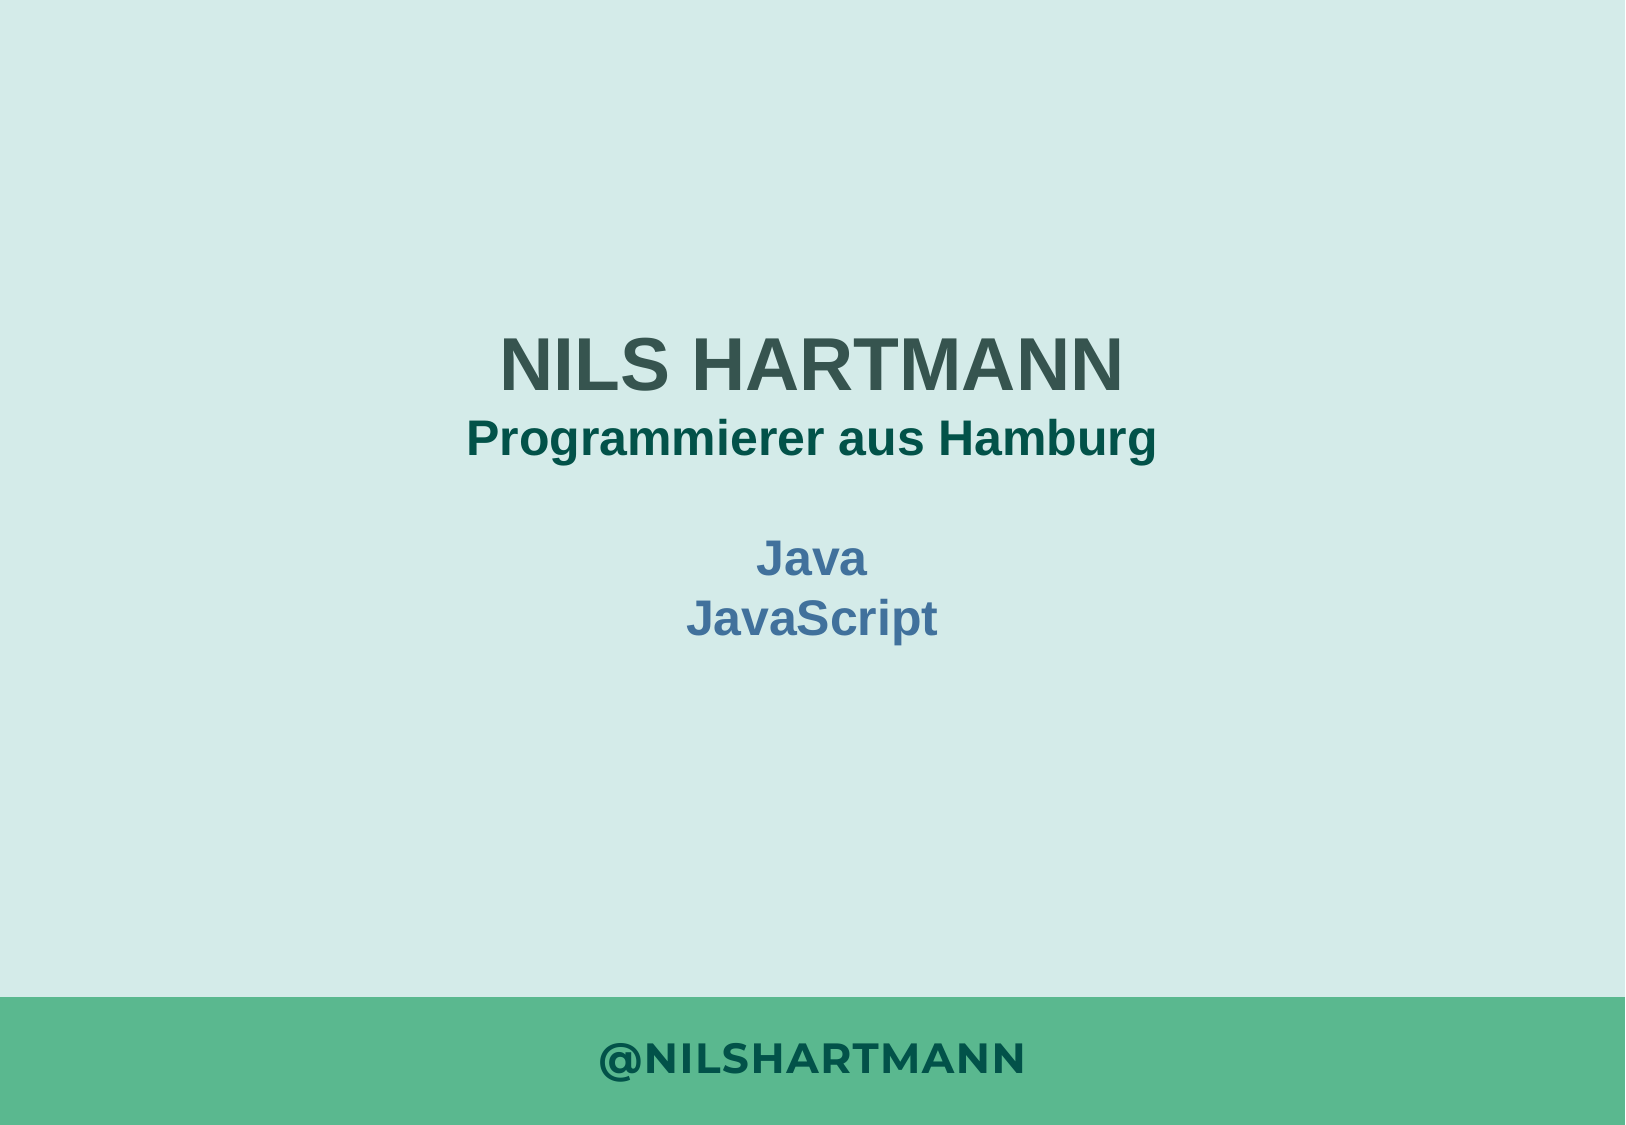

NILS HARTMANN
Programmierer aus Hamburg

Java
JavaScript

# @nilshartmann